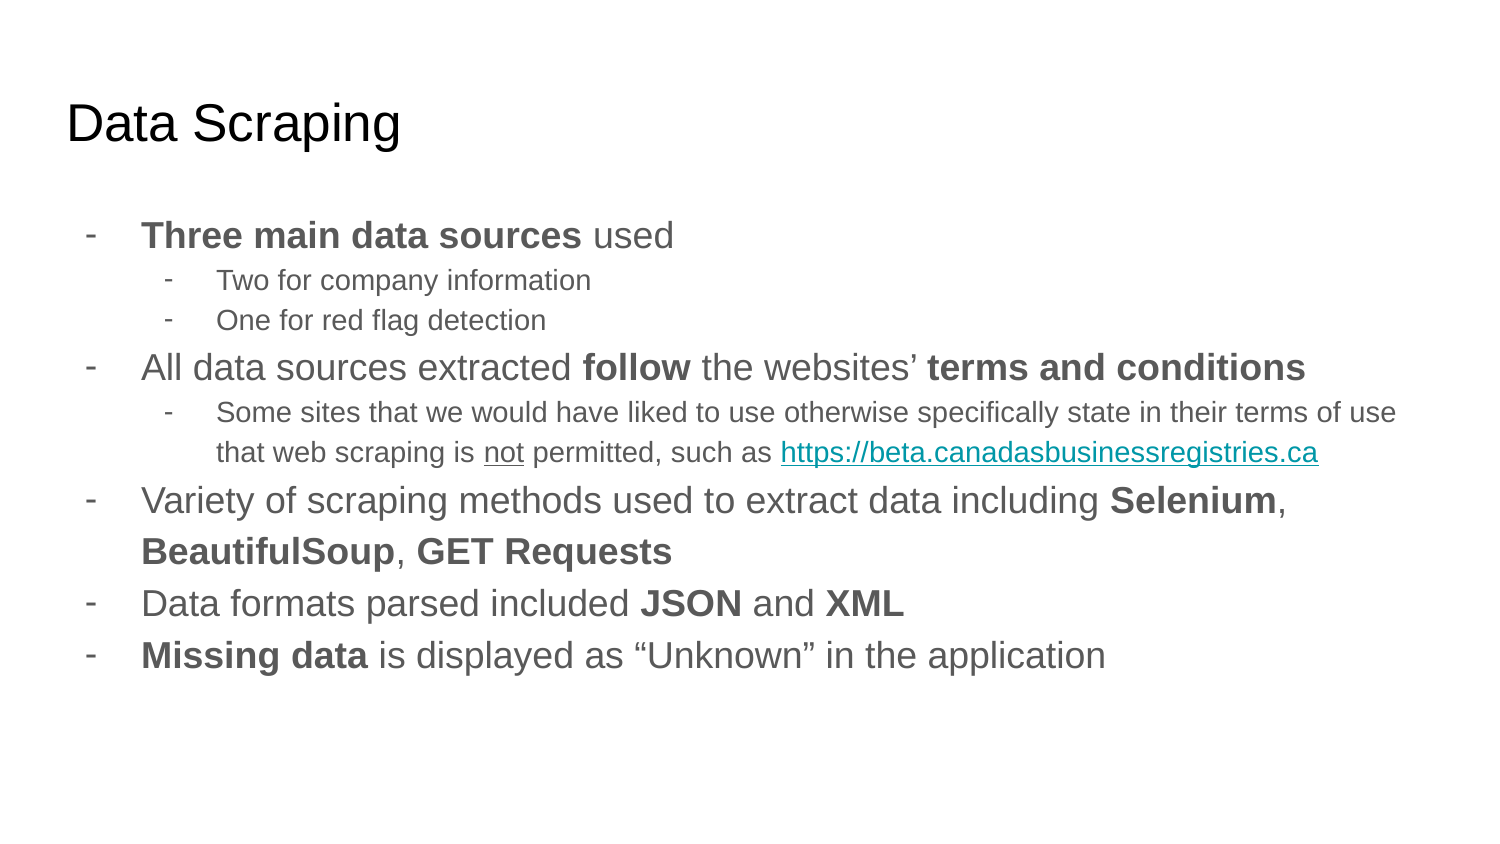

# Data Scraping
Three main data sources used
Two for company information
One for red flag detection
All data sources extracted follow the websites’ terms and conditions
Some sites that we would have liked to use otherwise specifically state in their terms of use that web scraping is not permitted, such as https://beta.canadasbusinessregistries.ca
Variety of scraping methods used to extract data including Selenium, BeautifulSoup, GET Requests
Data formats parsed included JSON and XML
Missing data is displayed as “Unknown” in the application